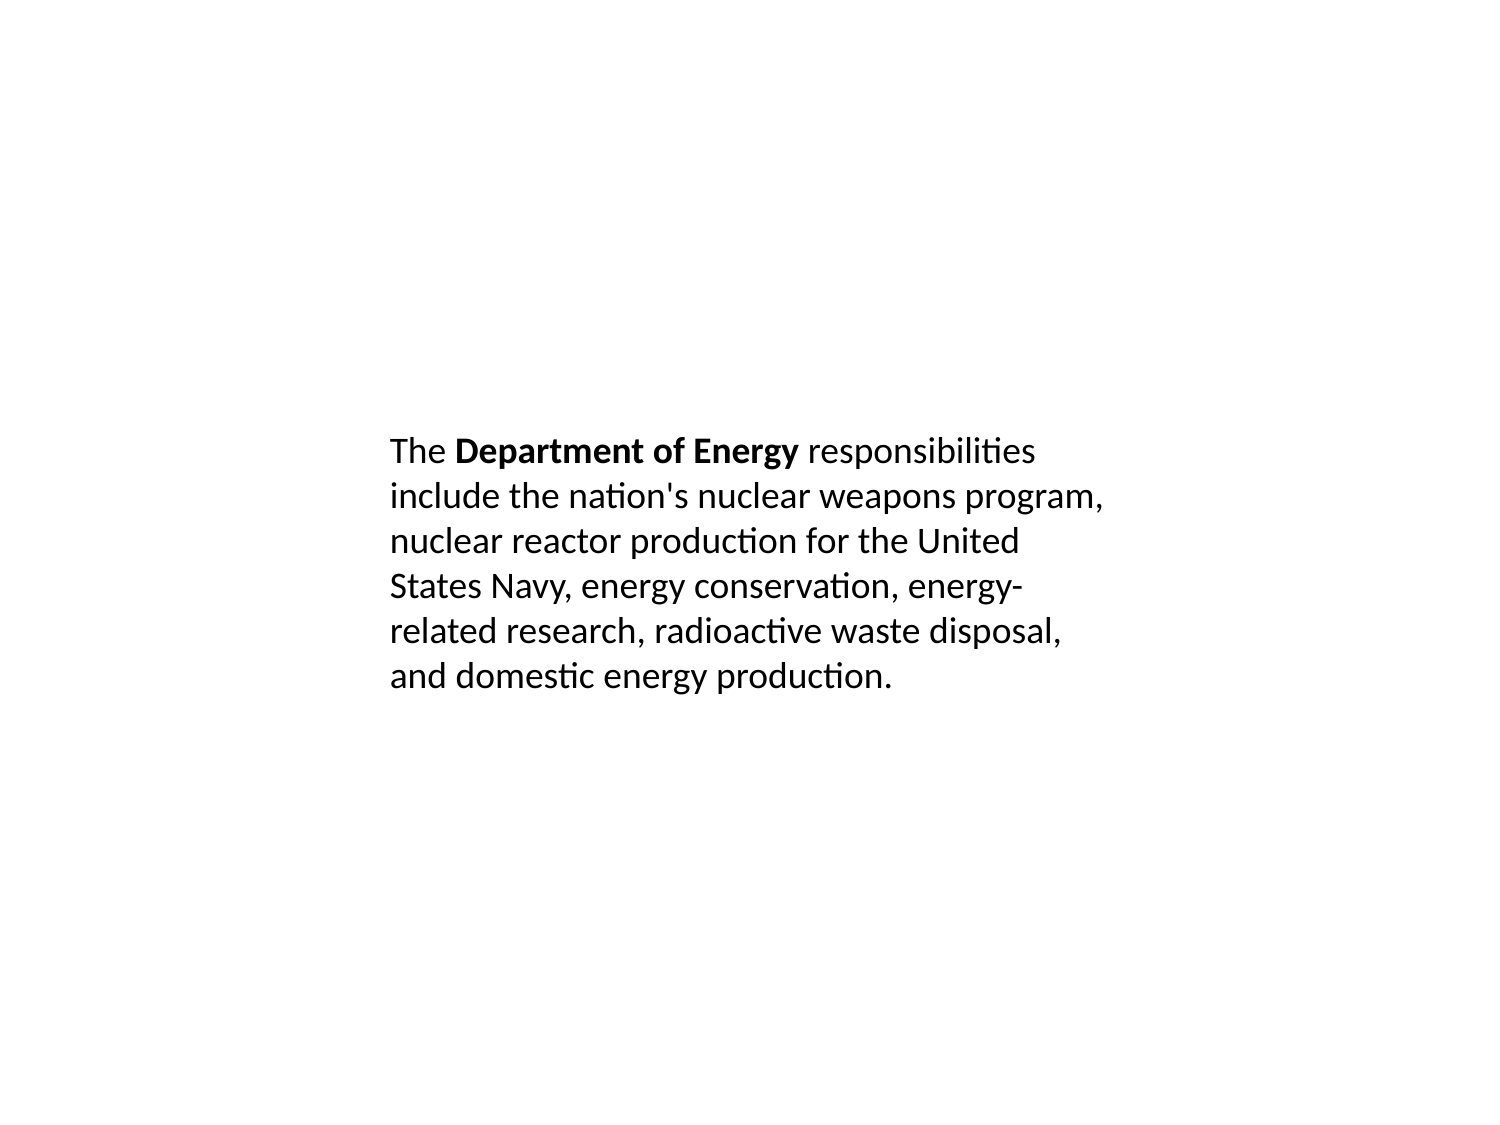

The Department of Energy responsibilities include the nation's nuclear weapons program, nuclear reactor production for the United States Navy, energy conservation, energy-related research, radioactive waste disposal, and domestic energy production.